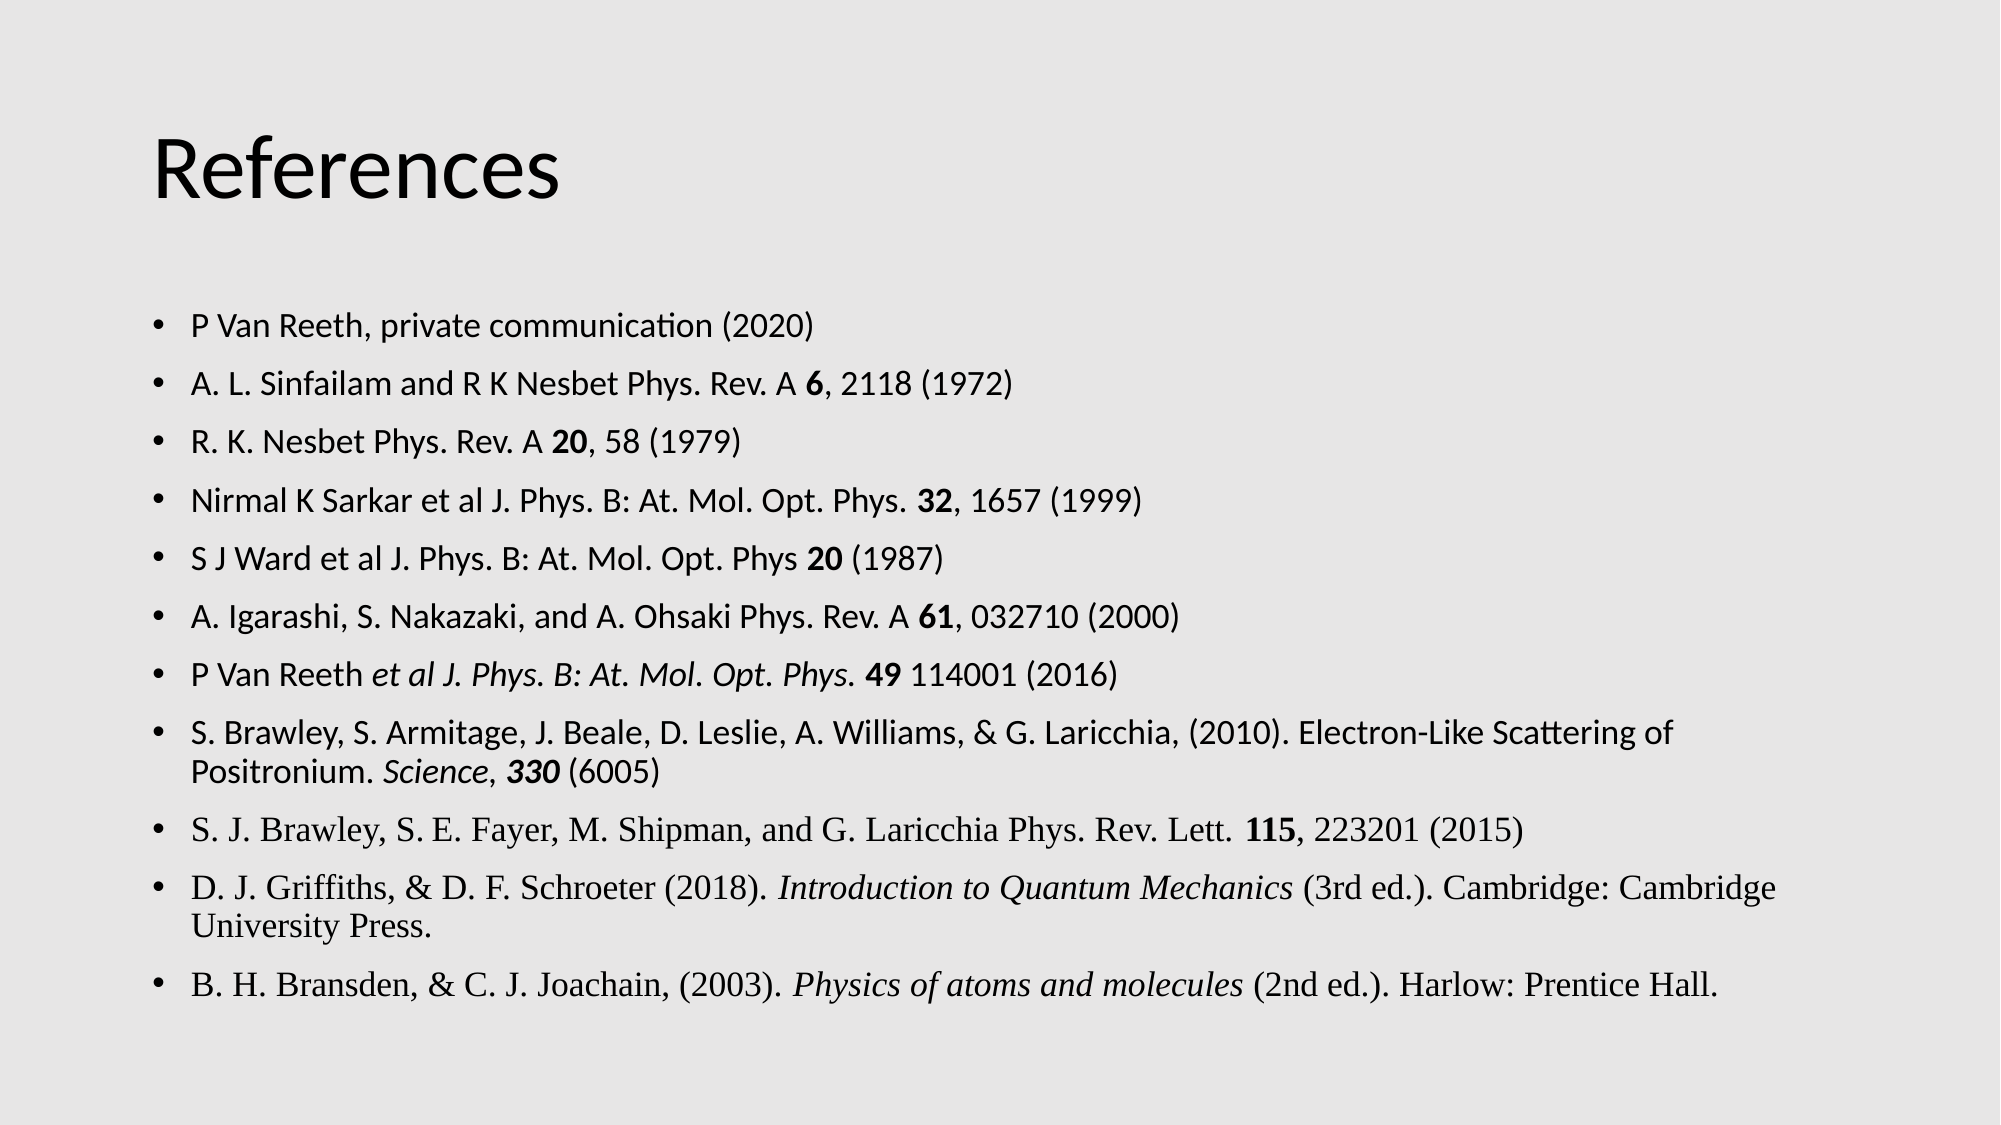

# References
P Van Reeth, private communication (2020)
A. L. Sinfailam and R K Nesbet Phys. Rev. A 6, 2118 (1972)
R. K. Nesbet Phys. Rev. A 20, 58 (1979)
Nirmal K Sarkar et al J. Phys. B: At. Mol. Opt. Phys. 32, 1657 (1999)
S J Ward et al J. Phys. B: At. Mol. Opt. Phys 20 (1987)
A. Igarashi, S. Nakazaki, and A. Ohsaki Phys. Rev. A 61, 032710 (2000)
P Van Reeth et al J. Phys. B: At. Mol. Opt. Phys. 49 114001 (2016)
S. Brawley, S. Armitage, J. Beale, D. Leslie, A. Williams, & G. Laricchia, (2010). Electron-Like Scattering of Positronium. Science, 330 (6005)
S. J. Brawley, S. E. Fayer, M. Shipman, and G. Laricchia Phys. Rev. Lett. 115, 223201 (2015)
D. J. Griffiths, & D. F. Schroeter (2018). Introduction to Quantum Mechanics (3rd ed.). Cambridge: Cambridge University Press.
B. H. Bransden, & C. J. Joachain, (2003). Physics of atoms and molecules (2nd ed.). Harlow: Prentice Hall.